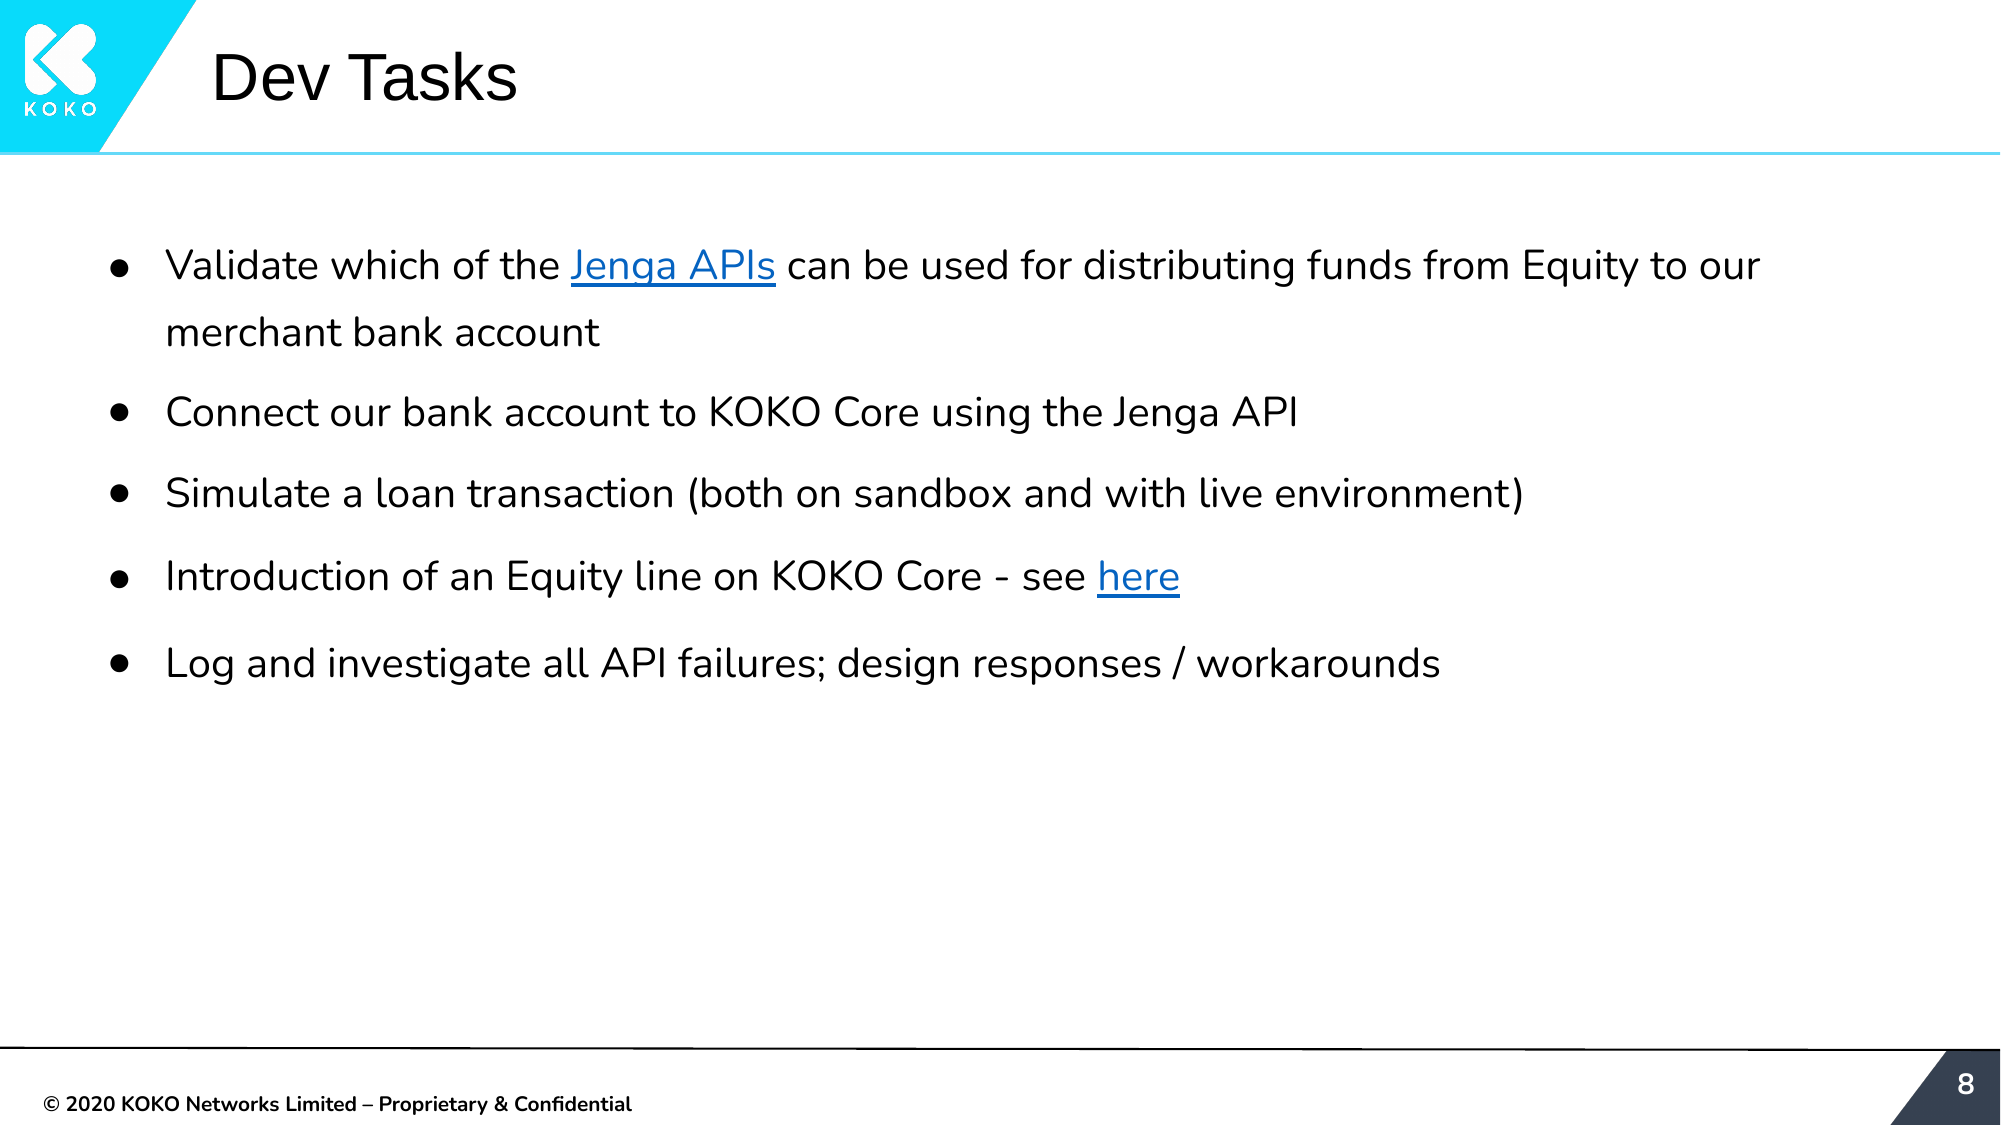

# Dev Tasks
Validate which of the Jenga APIs can be used for distributing funds from Equity to our merchant bank account
Connect our bank account to KOKO Core using the Jenga API
Simulate a loan transaction (both on sandbox and with live environment)
Introduction of an Equity line on KOKO Core - see here
Log and investigate all API failures; design responses / workarounds
8